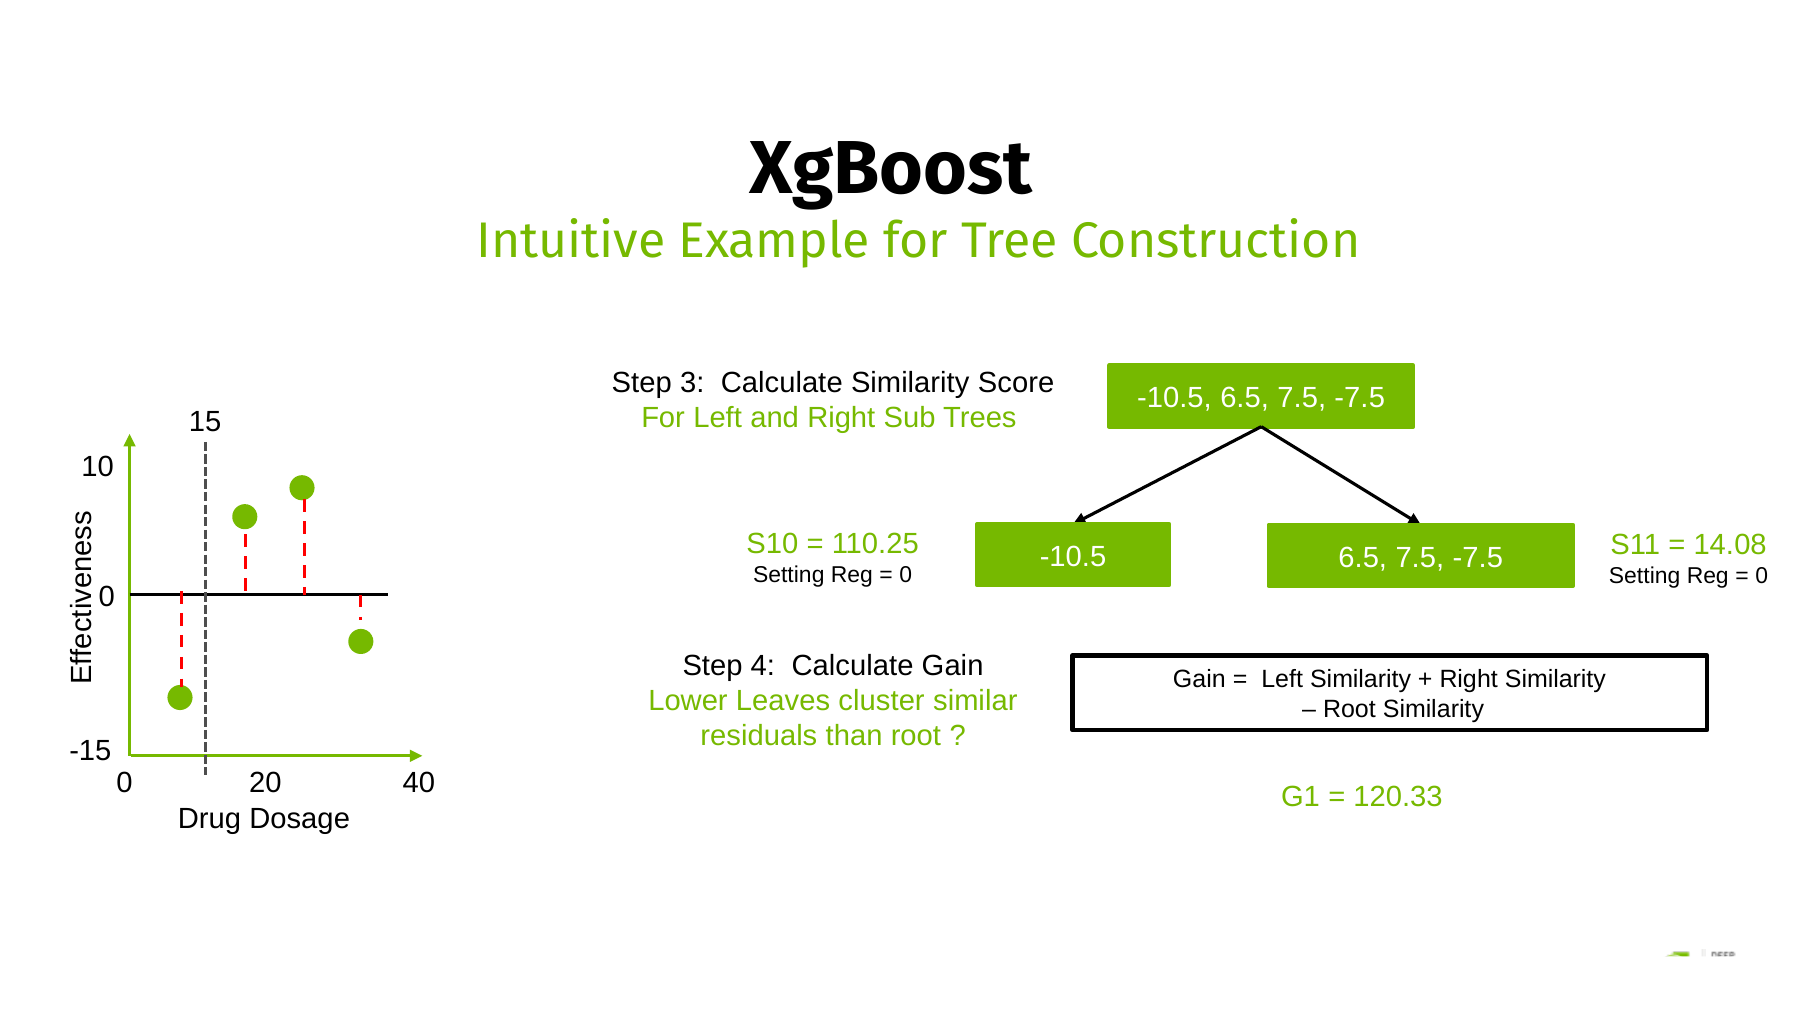

# XgBoost
Intuitive Example for Tree Construction
Step 3:  Calculate Similarity Score
For Left and Right Sub Trees
-10.5, 6.5, 7.5, -7.5
15
10

S10 = 110.25
Setting Reg = 0
S11 = 14.08
Setting Reg = 0
-10.5
6.5, 7.5, -7.5
0
Effectiveness

Step 4:  Calculate Gain
Lower Leaves cluster similar residuals than root ?
Gain =  Left Similarity + Right Similarity
 – Root Similarity

-15
0
20
40
G1 = 120.33
Drug Dosage